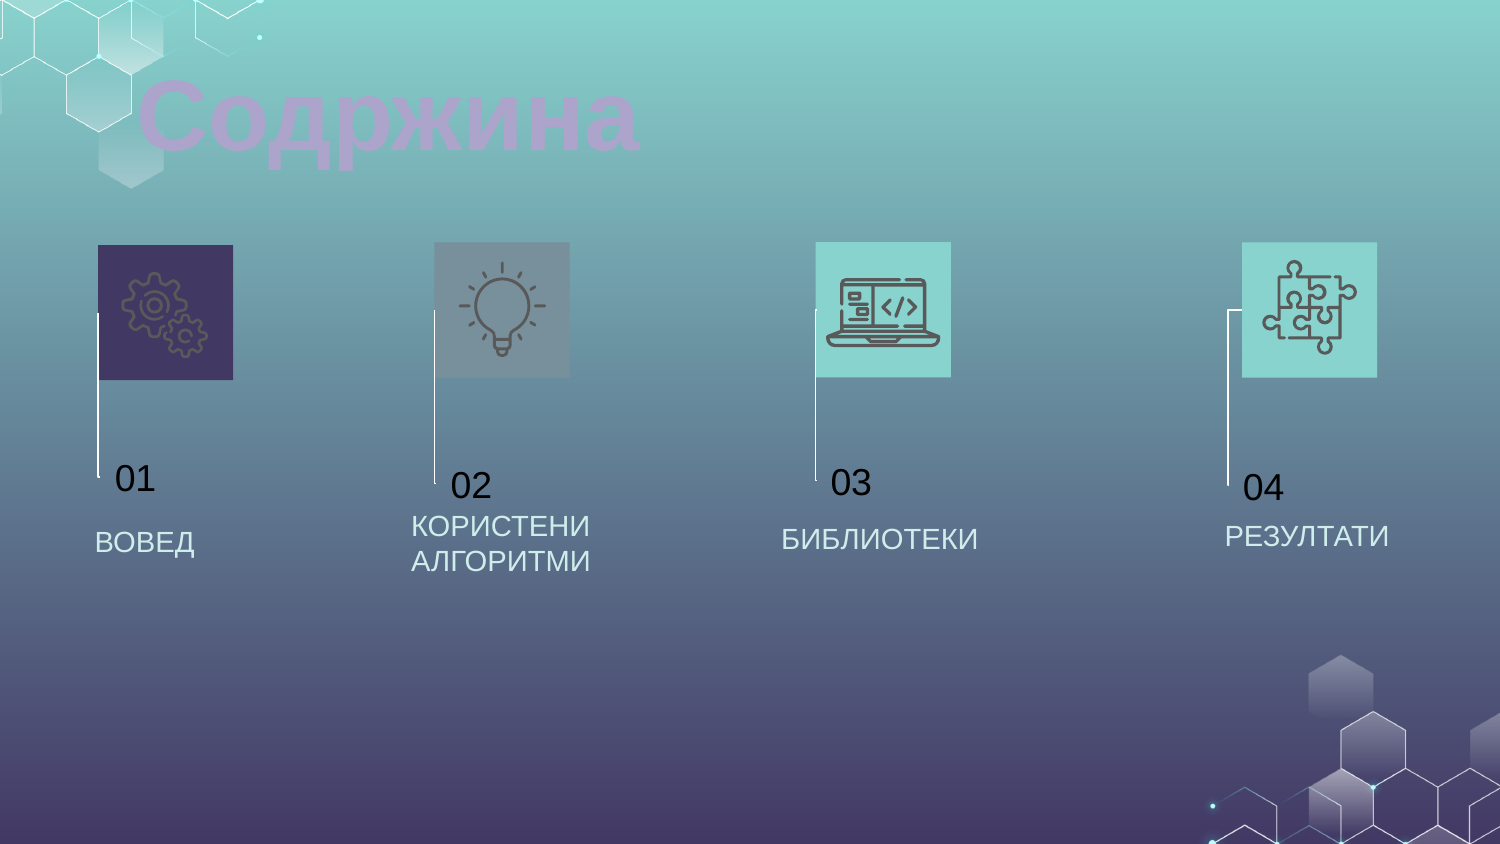

Содржина

01
03
02
04
ВОВЕД
РЕЗУЛТАТИ
БИБЛИОТЕКИ
КОРИСТЕНИ АЛГОРИТМИ